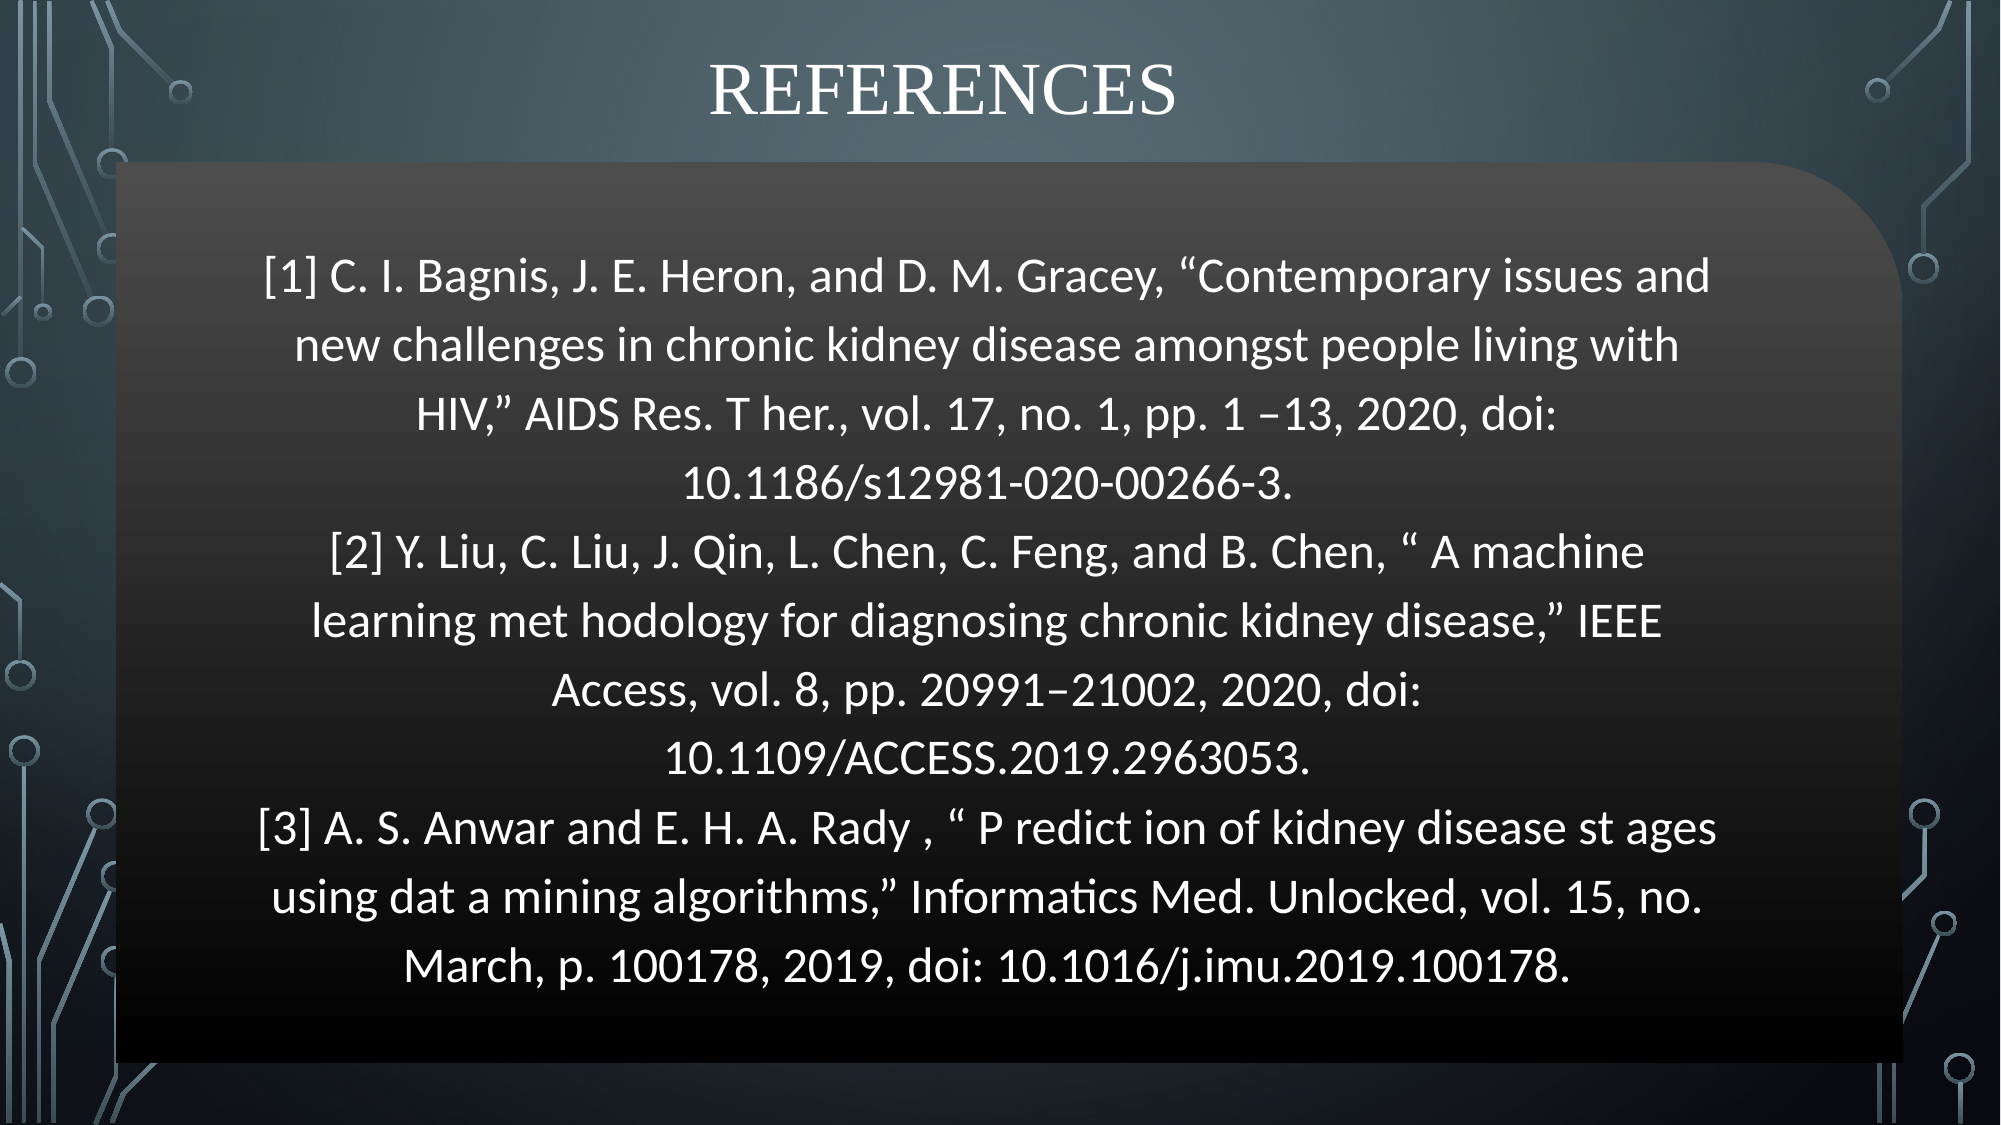

# References
[1] C. I. Bagnis, J. E. Heron, and D. M. Gracey, “Contemporary issues and
new challenges in chronic kidney disease amongst people living with
HIV,” AIDS Res. T her., vol. 17, no. 1, pp. 1 –13, 2020, doi:
10.1186/s12981-020-00266-3.
[2] Y. Liu, C. Liu, J. Qin, L. Chen, C. Feng, and B. Chen, “ A machine
learning met hodology for diagnosing chronic kidney disease,” IEEE
Access, vol. 8, pp. 20991–21002, 2020, doi:
10.1109/ACCESS.2019.2963053.
[3] A. S. Anwar and E. H. A. Rady , “ P redict ion of kidney disease st ages
using dat a mining algorithms,” Informatics Med. Unlocked, vol. 15, no.
March, p. 100178, 2019, doi: 10.1016/j.imu.2019.100178.